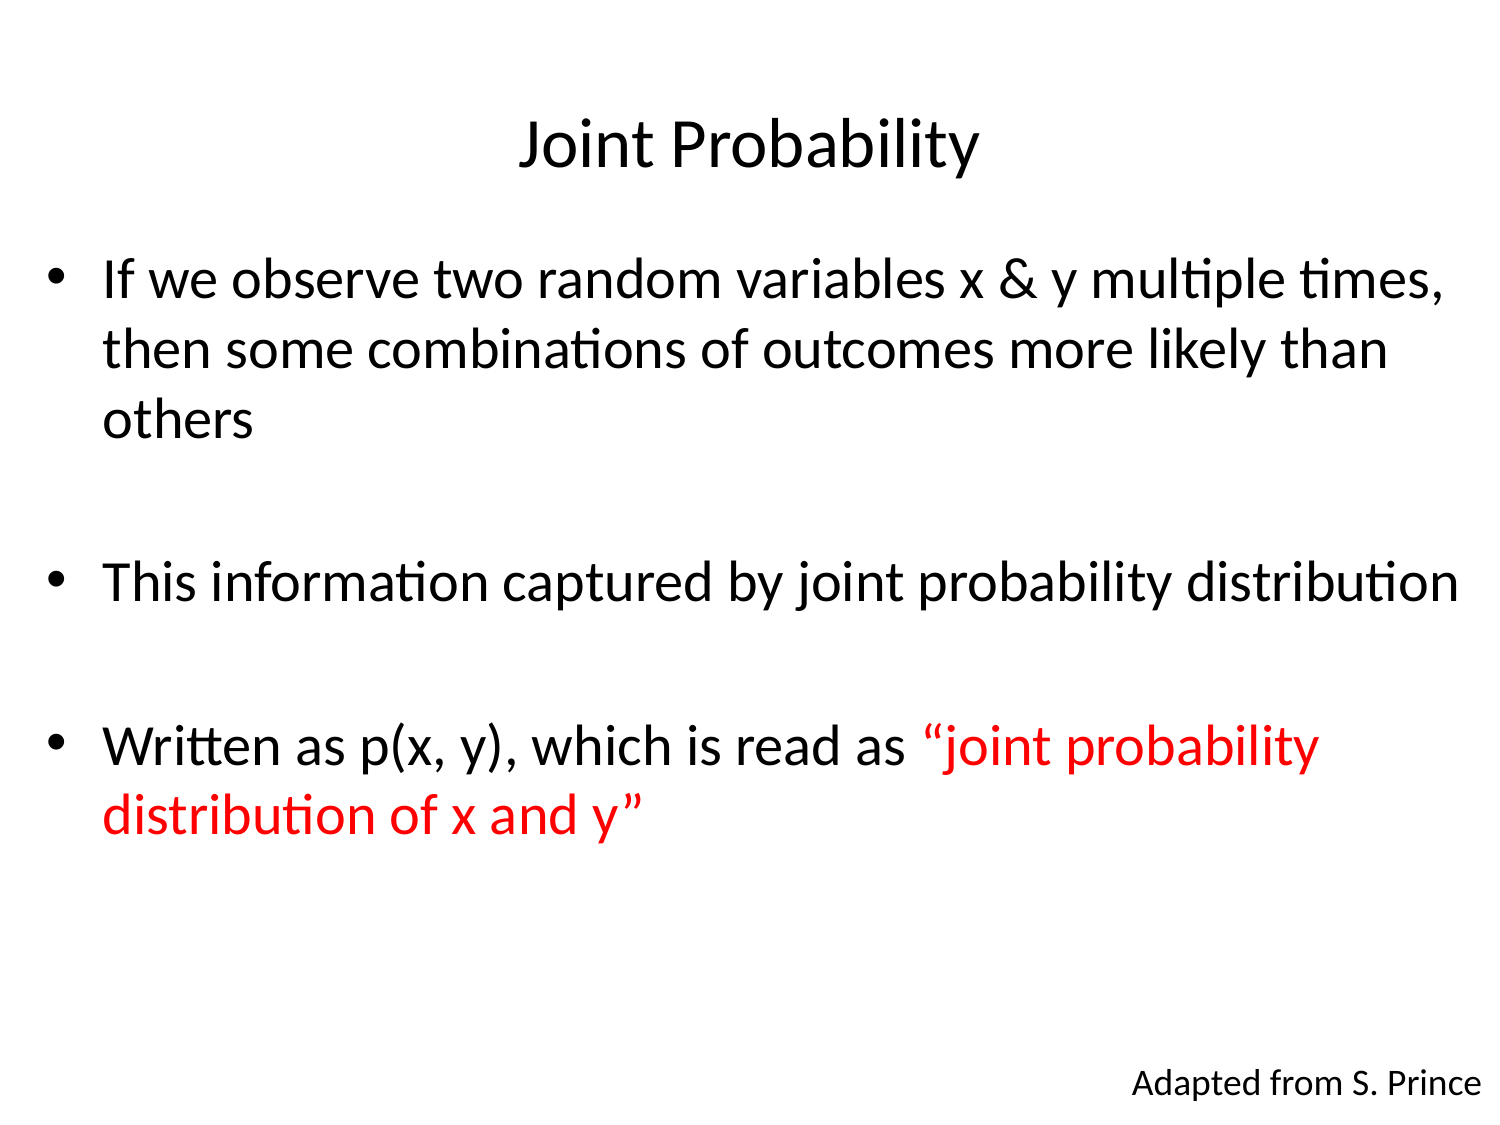

# Joint Probability
If we observe two random variables x & y multiple times, then some combinations of outcomes more likely than others

This information captured by joint probability distribution

Written as p(x, y), which is read as “joint probability distribution of x and y”
Adapted from S. Prince